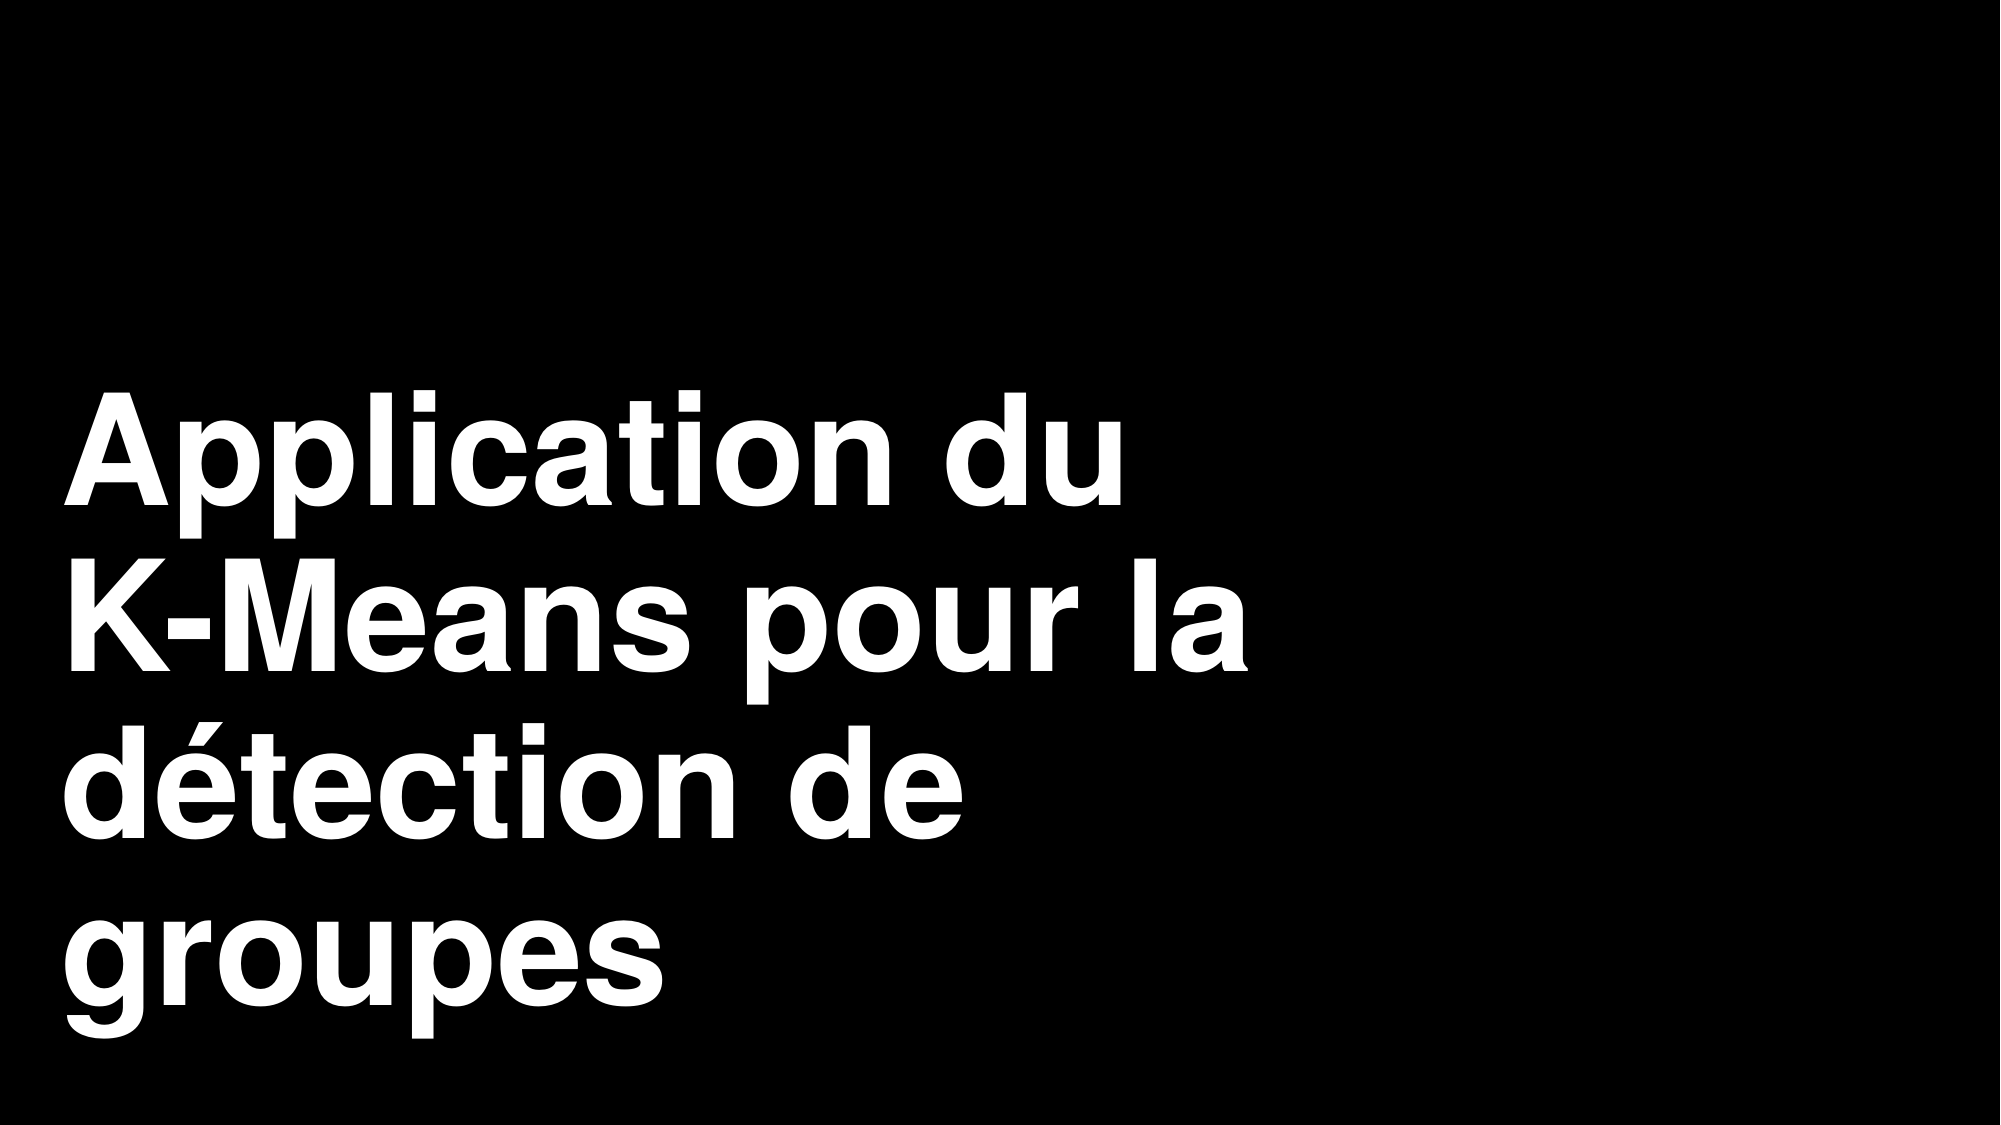

# Application du K-Means pour la détection de groupes